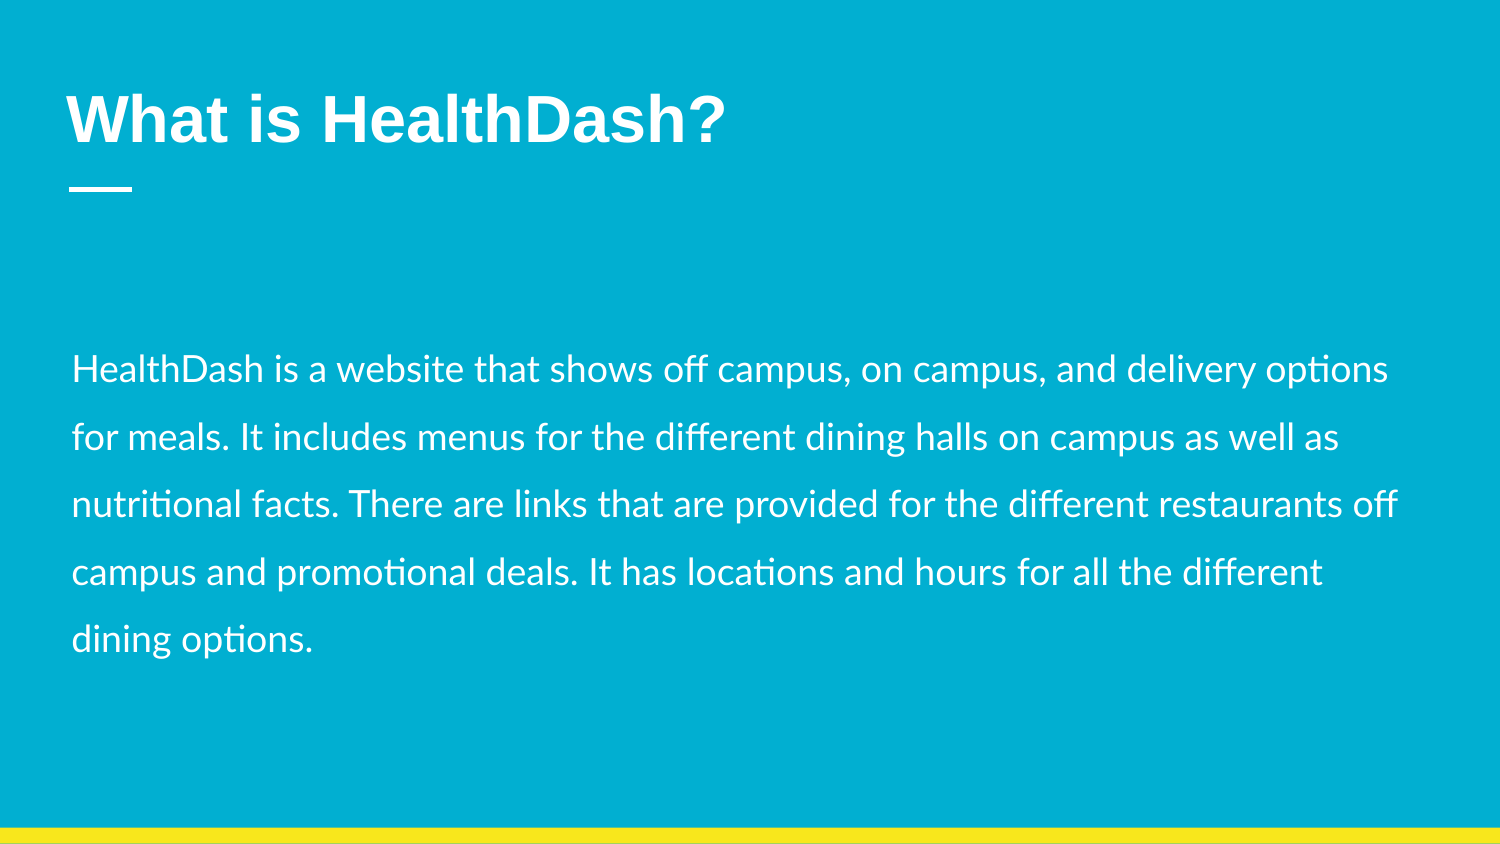

# What is HealthDash?
HealthDash is a website that shows off campus, on campus, and delivery options for meals. It includes menus for the different dining halls on campus as well as nutritional facts. There are links that are provided for the different restaurants off campus and promotional deals. It has locations and hours for all the different dining options.